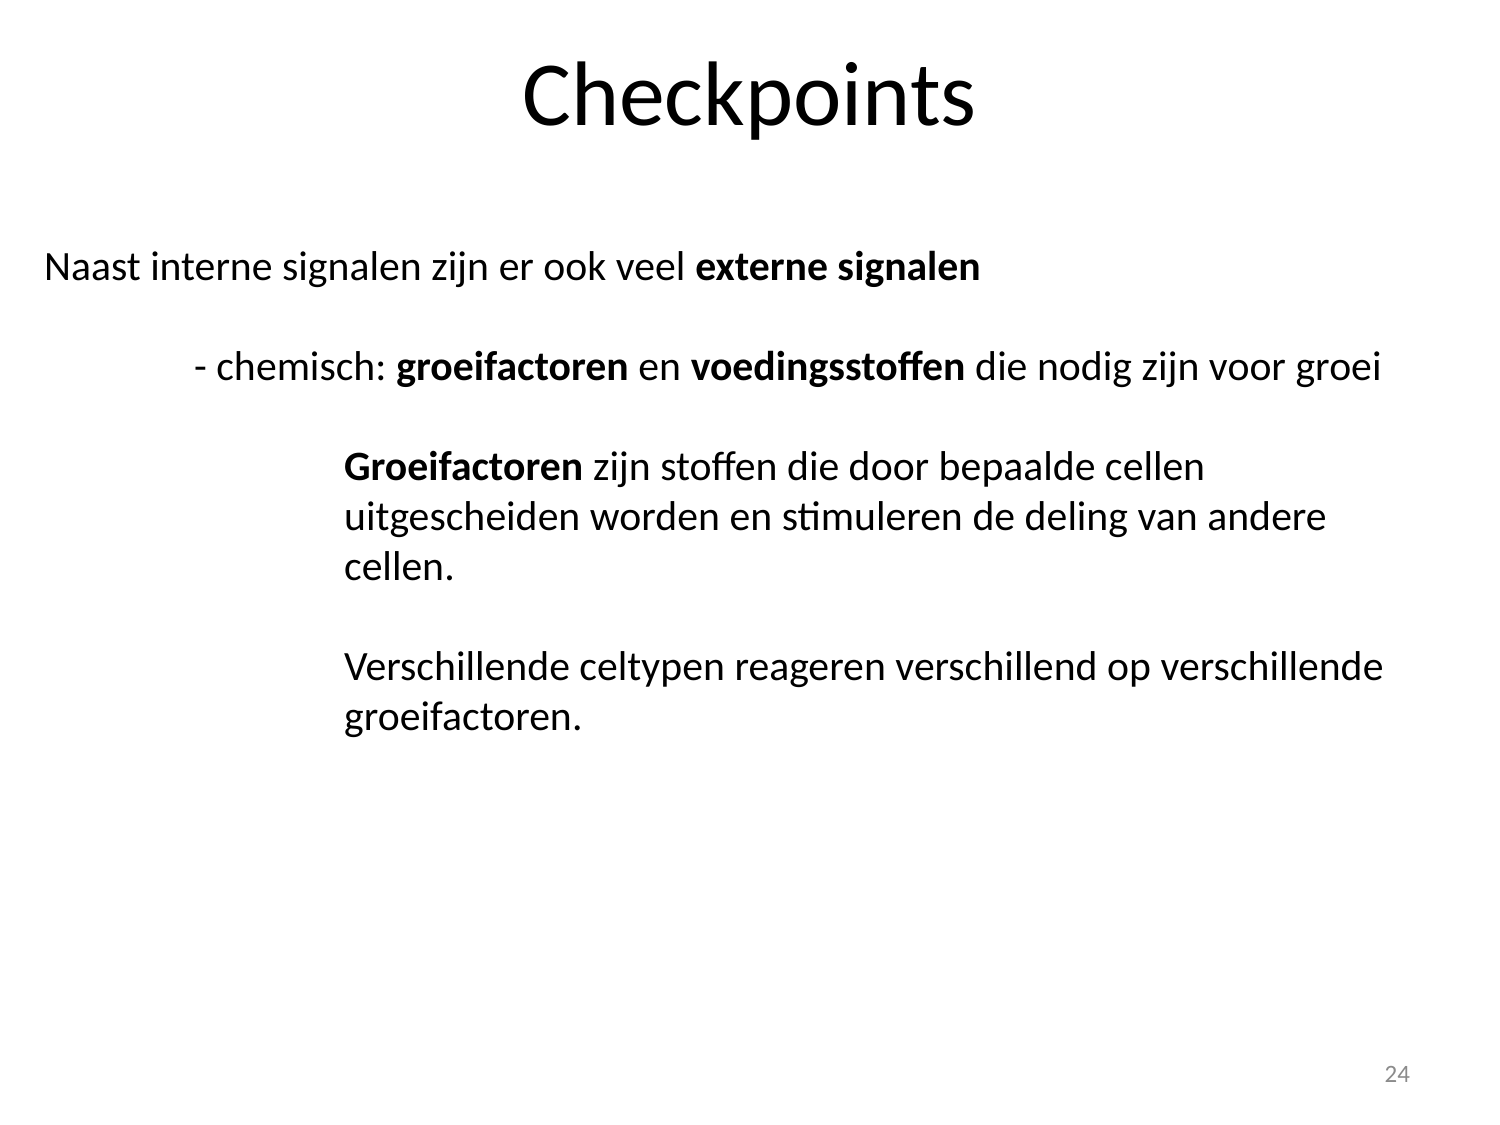

# Checkpoints
Naast interne signalen zijn er ook veel externe signalen

	- chemisch: groeifactoren en voedingsstoffen die nodig zijn voor groei

		Groeifactoren zijn stoffen die door bepaalde cellen 				uitgescheiden worden en stimuleren de deling van andere 			cellen.

		Verschillende celtypen reageren verschillend op verschillende 			groeifactoren.

24